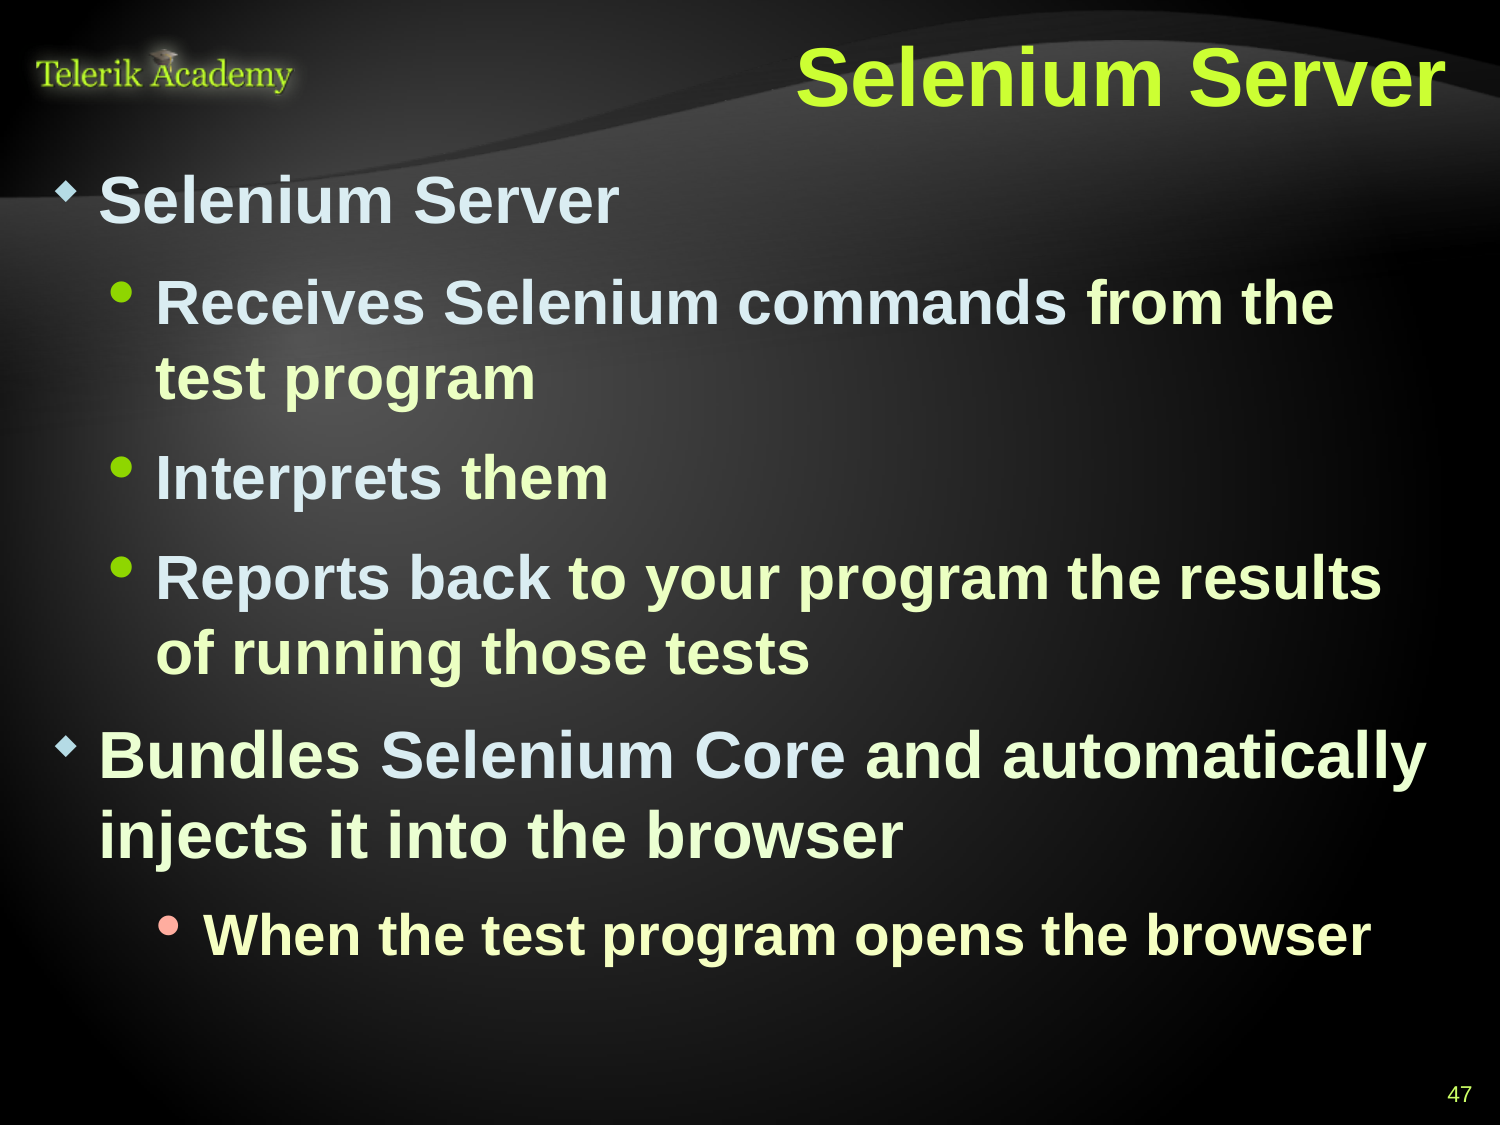

# Selenium Server
Selenium Server
Receives Selenium commands from the test program
Interprets them
Reports back to your program the results of running those tests
Bundles Selenium Core and automatically injects it into the browser
When the test program opens the browser
47